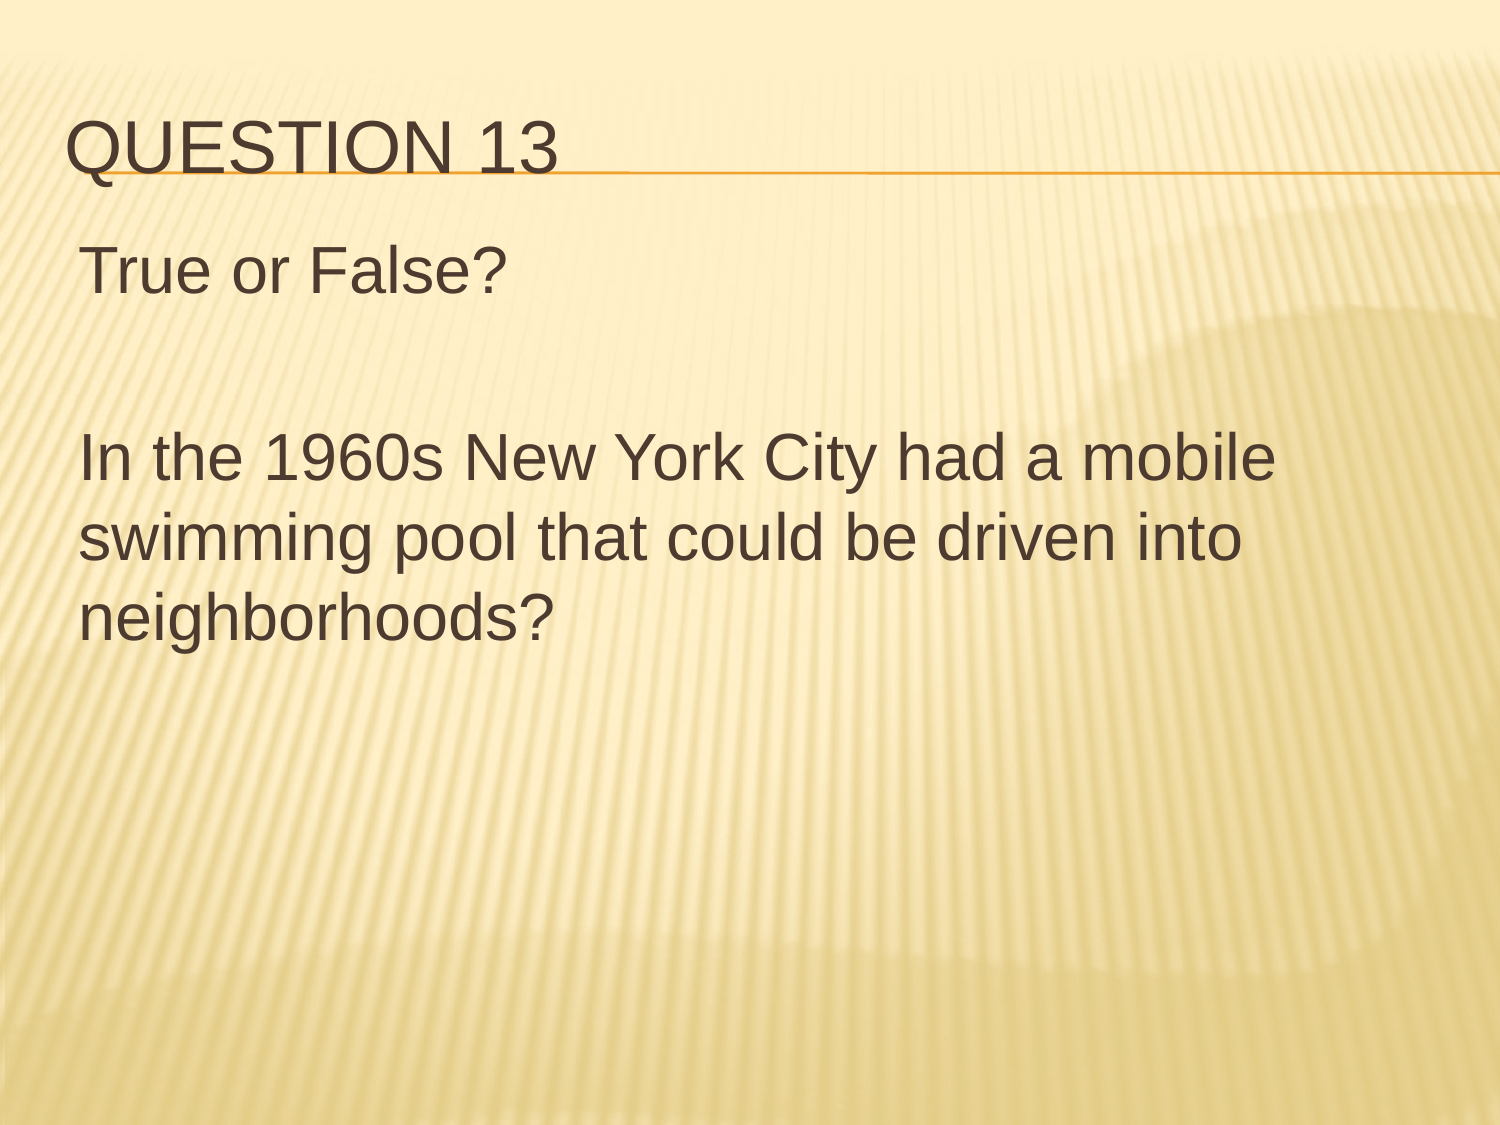

# Question 13
True or False?

In the 1960s New York City had a mobile swimming pool that could be driven into neighborhoods?